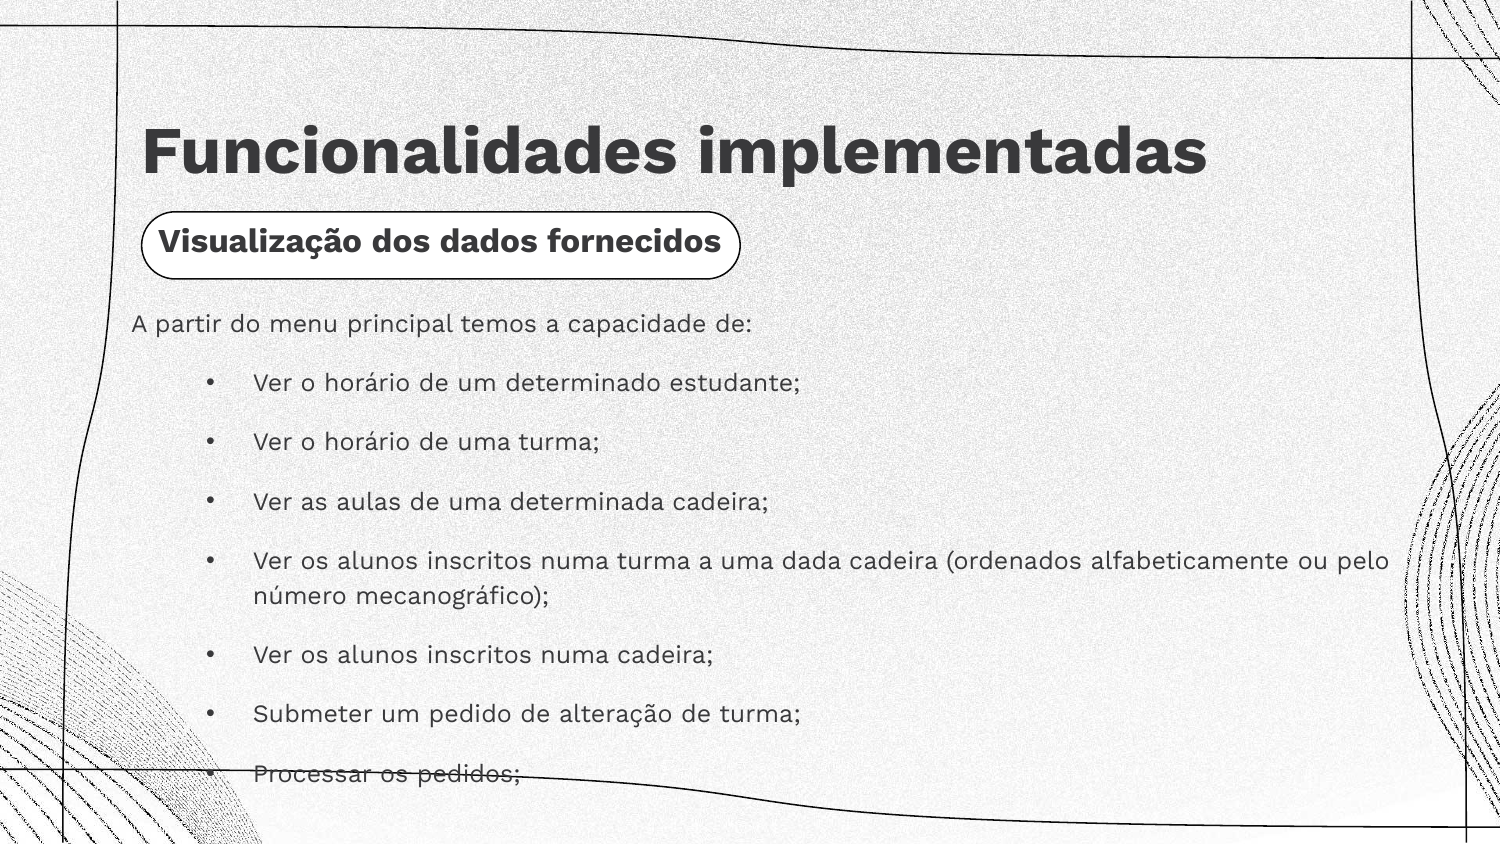

Funcionalidades implementadas
Visualização dos dados fornecidos

A partir do menu principal temos a capacidade de:
Ver o horário de um determinado estudante;
Ver o horário de uma turma;
Ver as aulas de uma determinada cadeira;
Ver os alunos inscritos numa turma a uma dada cadeira (ordenados alfabeticamente ou pelo número mecanográfico);
Ver os alunos inscritos numa cadeira;
Submeter um pedido de alteração de turma;
Processar os pedidos;